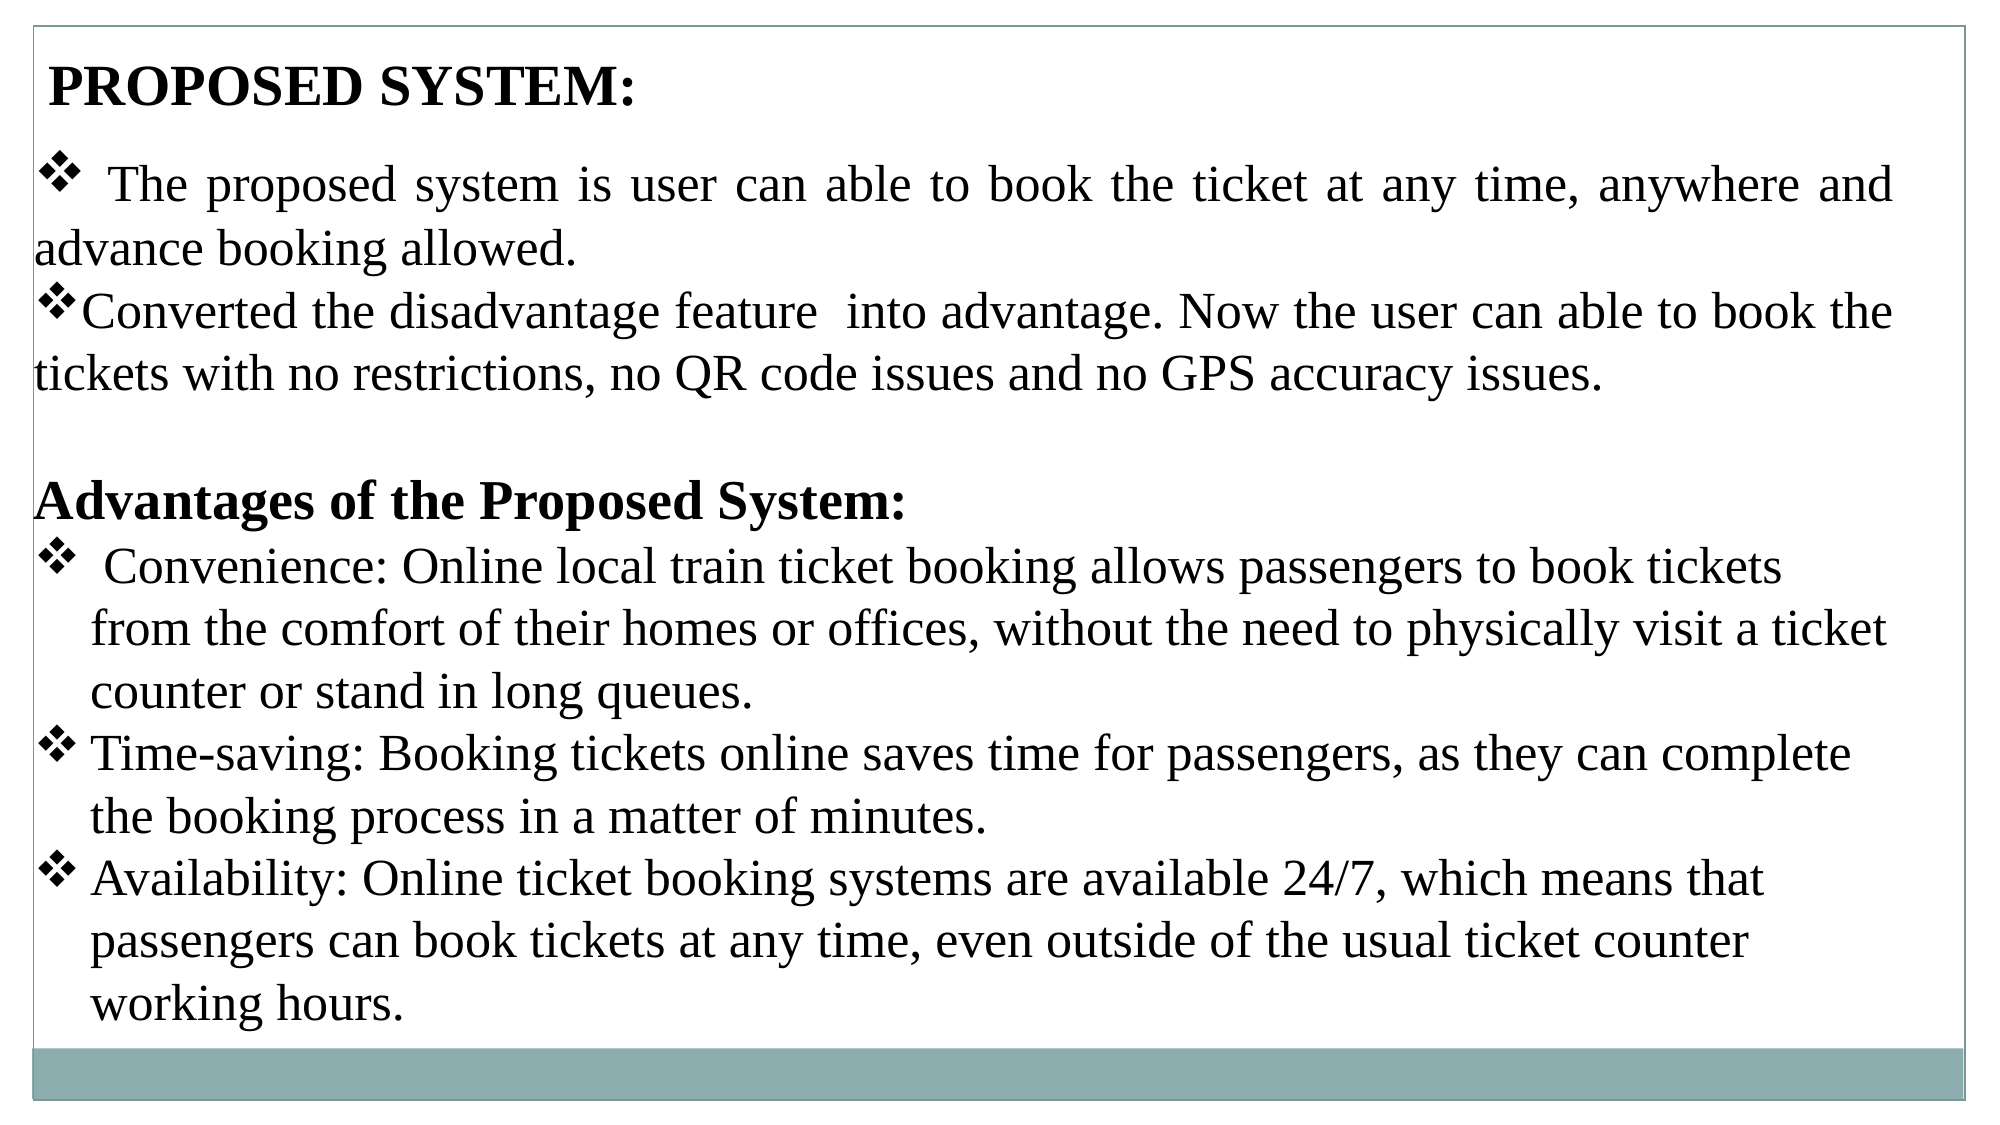

PROPOSED SYSTEM:
 The proposed system is user can able to book the ticket at any time, anywhere and advance booking allowed.
Converted the disadvantage feature  into advantage. Now the user can able to book the tickets with no restrictions, no QR code issues and no GPS accuracy issues.

Advantages of the Proposed System:
 Convenience: Online local train ticket booking allows passengers to book tickets from the comfort of their homes or offices, without the need to physically visit a ticket counter or stand in long queues.
Time-saving: Booking tickets online saves time for passengers, as they can complete the booking process in a matter of minutes.
Availability: Online ticket booking systems are available 24/7, which means that passengers can book tickets at any time, even outside of the usual ticket counter working hours.